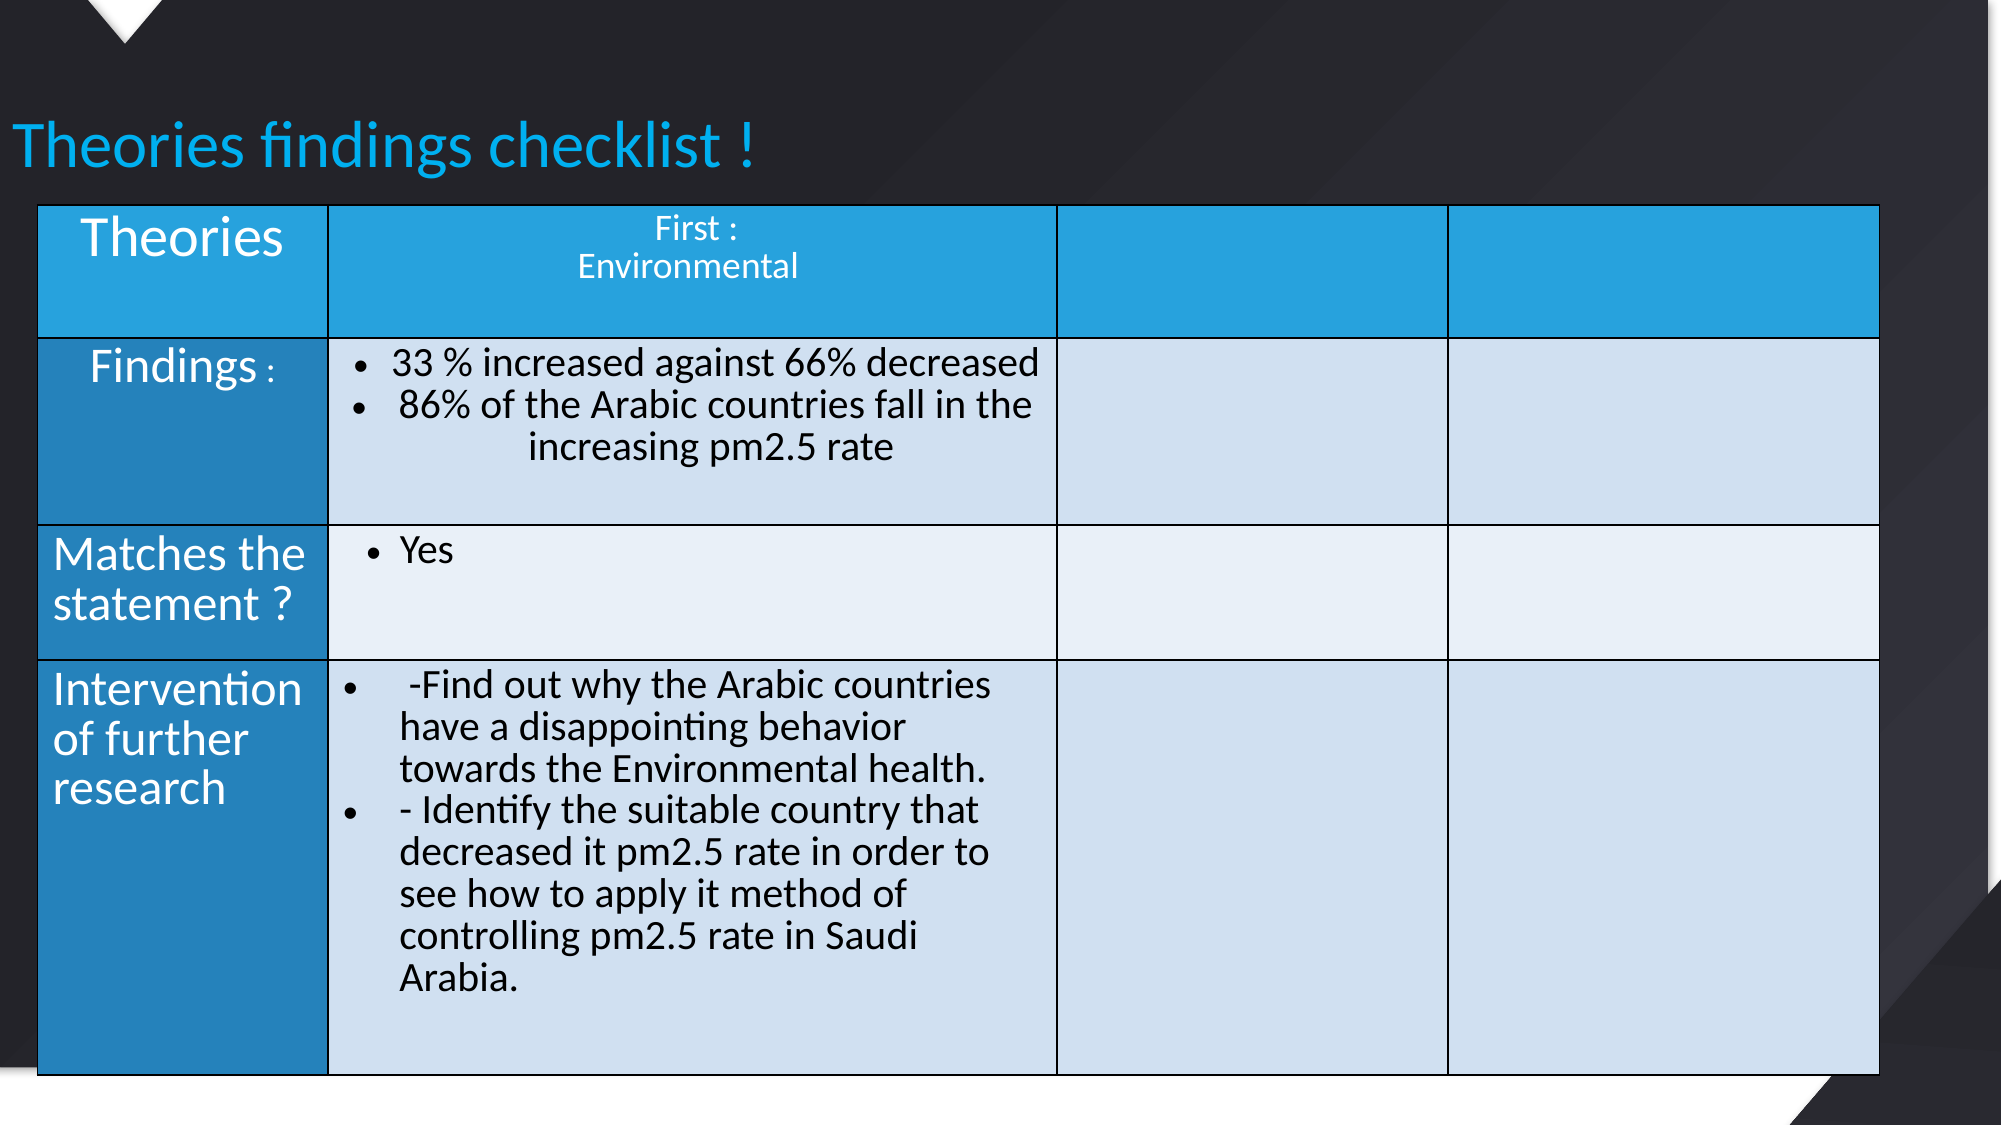

#
Theories findings checklist !

| Theories | First : Environmental |  |  |
| --- | --- | --- | --- |
| Findings : | 33 % increased against 66% decreased 86% of the Arabic countries fall in the increasing pm2.5 rate |  |  |
| Matches the statement ? | Yes |  |  |
| Intervention of further research | -Find out why the Arabic countries have a disappointing behavior towards the Environmental health. - Identify the suitable country that decreased it pm2.5 rate in order to see how to apply it method of controlling pm2.5 rate in Saudi Arabia. |  |  |